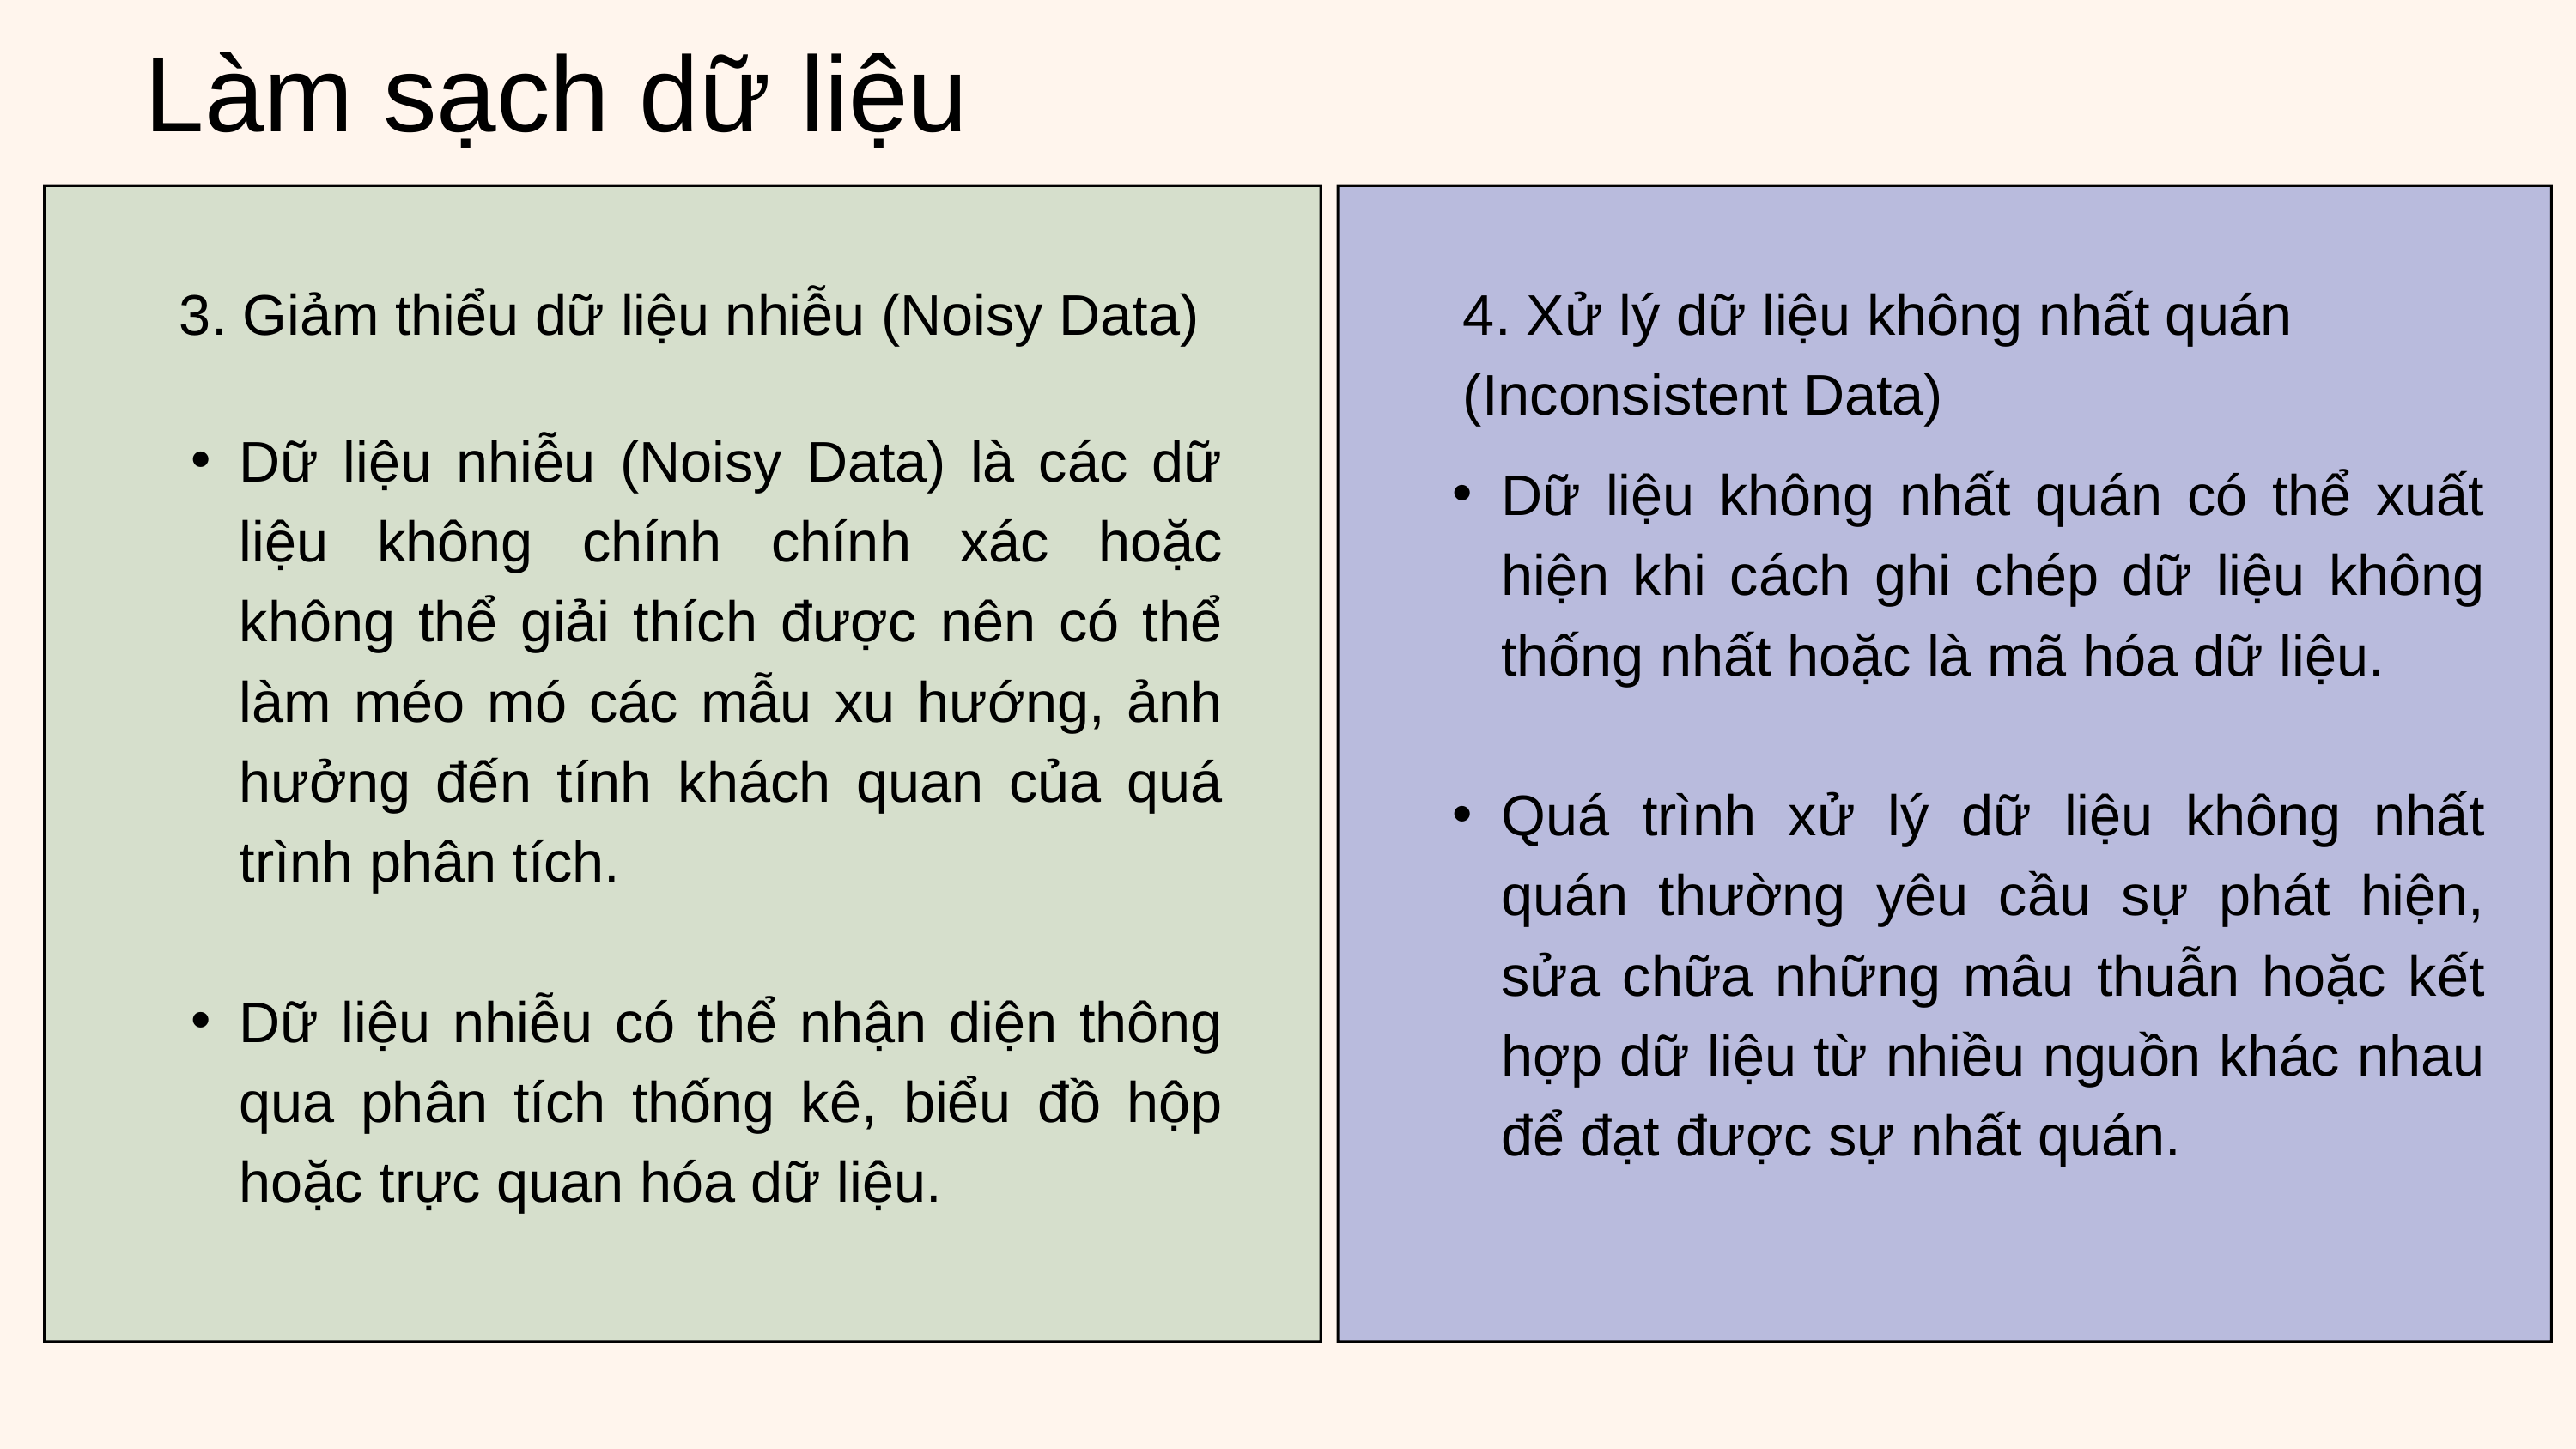

Làm sạch dữ liệu

3. Giảm thiểu dữ liệu nhiễu (Noisy Data)
4. Xử lý dữ liệu không nhất quán (Inconsistent Data)
Dữ liệu nhiễu (Noisy Data) là các dữ liệu không chính chính xác hoặc không thể giải thích được nên có thể làm méo mó các mẫu xu hướng, ảnh hưởng đến tính khách quan của quá trình phân tích.

Dữ liệu nhiễu có thể nhận diện thông qua phân tích thống kê, biểu đồ hộp hoặc trực quan hóa dữ liệu.

Dữ liệu không nhất quán có thể xuất hiện khi cách ghi chép dữ liệu không thống nhất hoặc là mã hóa dữ liệu.

Quá trình xử lý dữ liệu không nhất quán thường yêu cầu sự phát hiện, sửa chữa những mâu thuẫn hoặc kết hợp dữ liệu từ nhiều nguồn khác nhau để đạt được sự nhất quán.